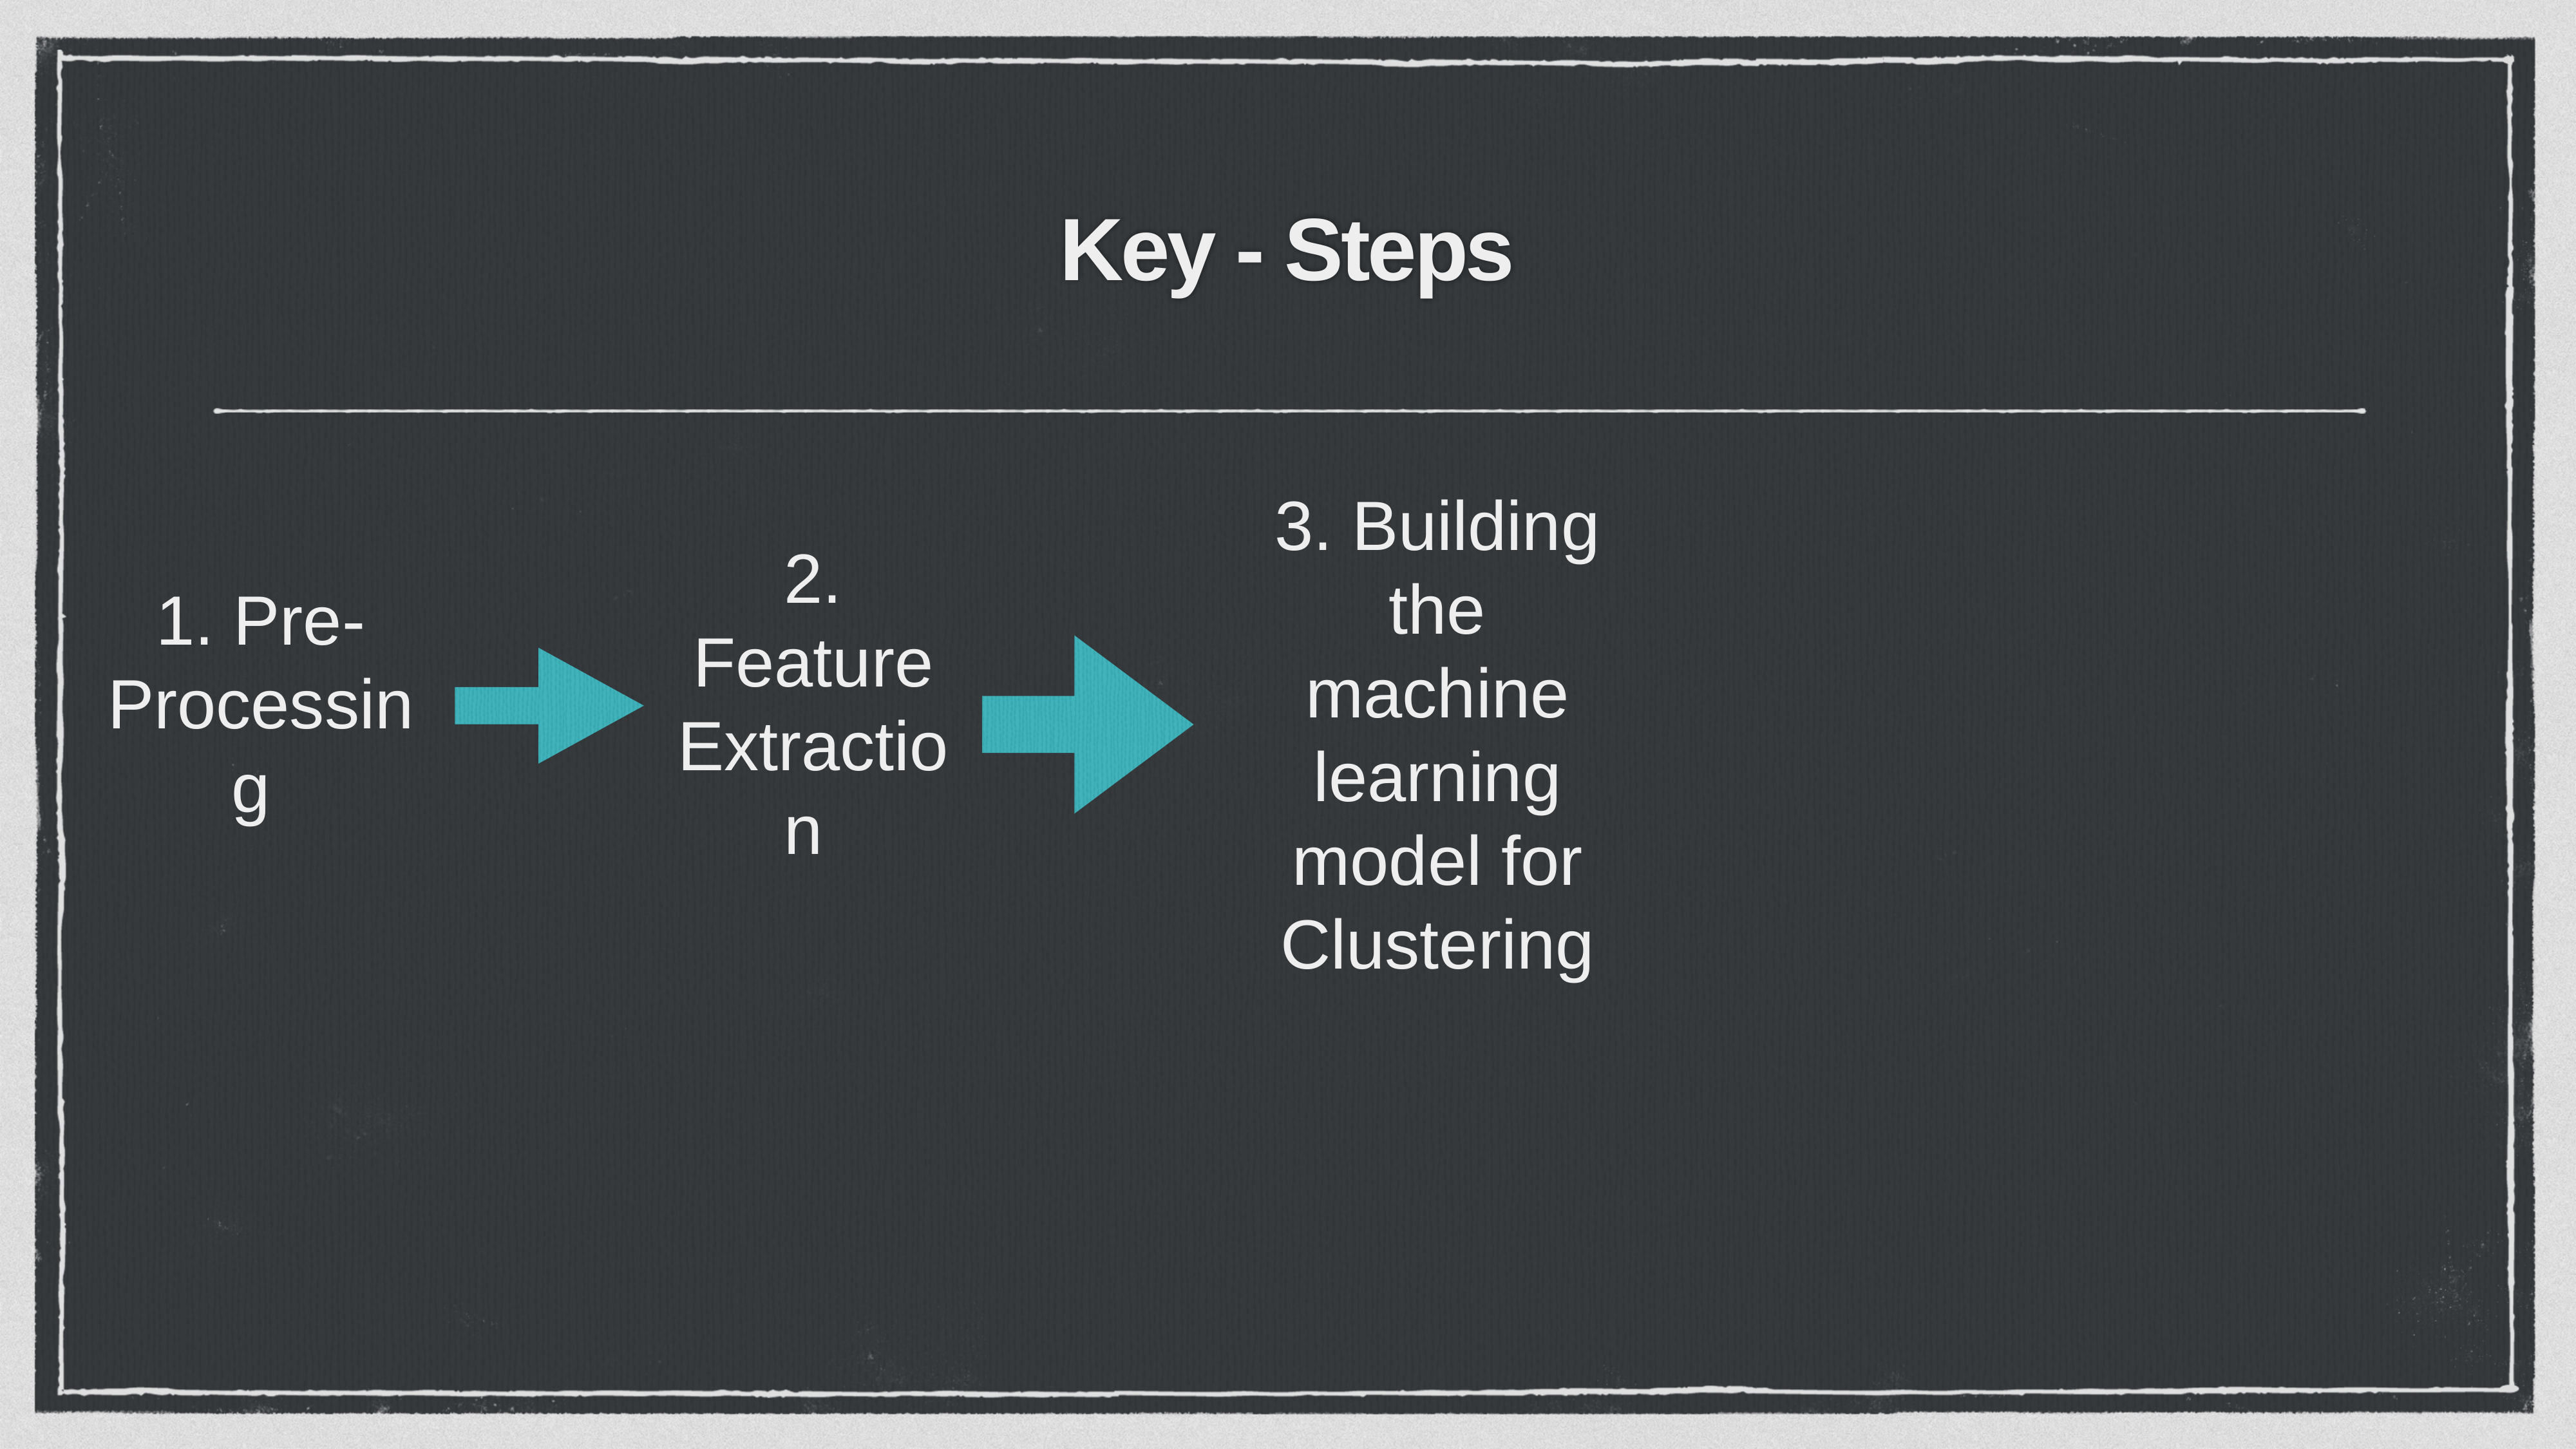

# Key - Steps
3. Building the machine learning model for Clustering
1. Pre-Processing
2. Feature Extraction